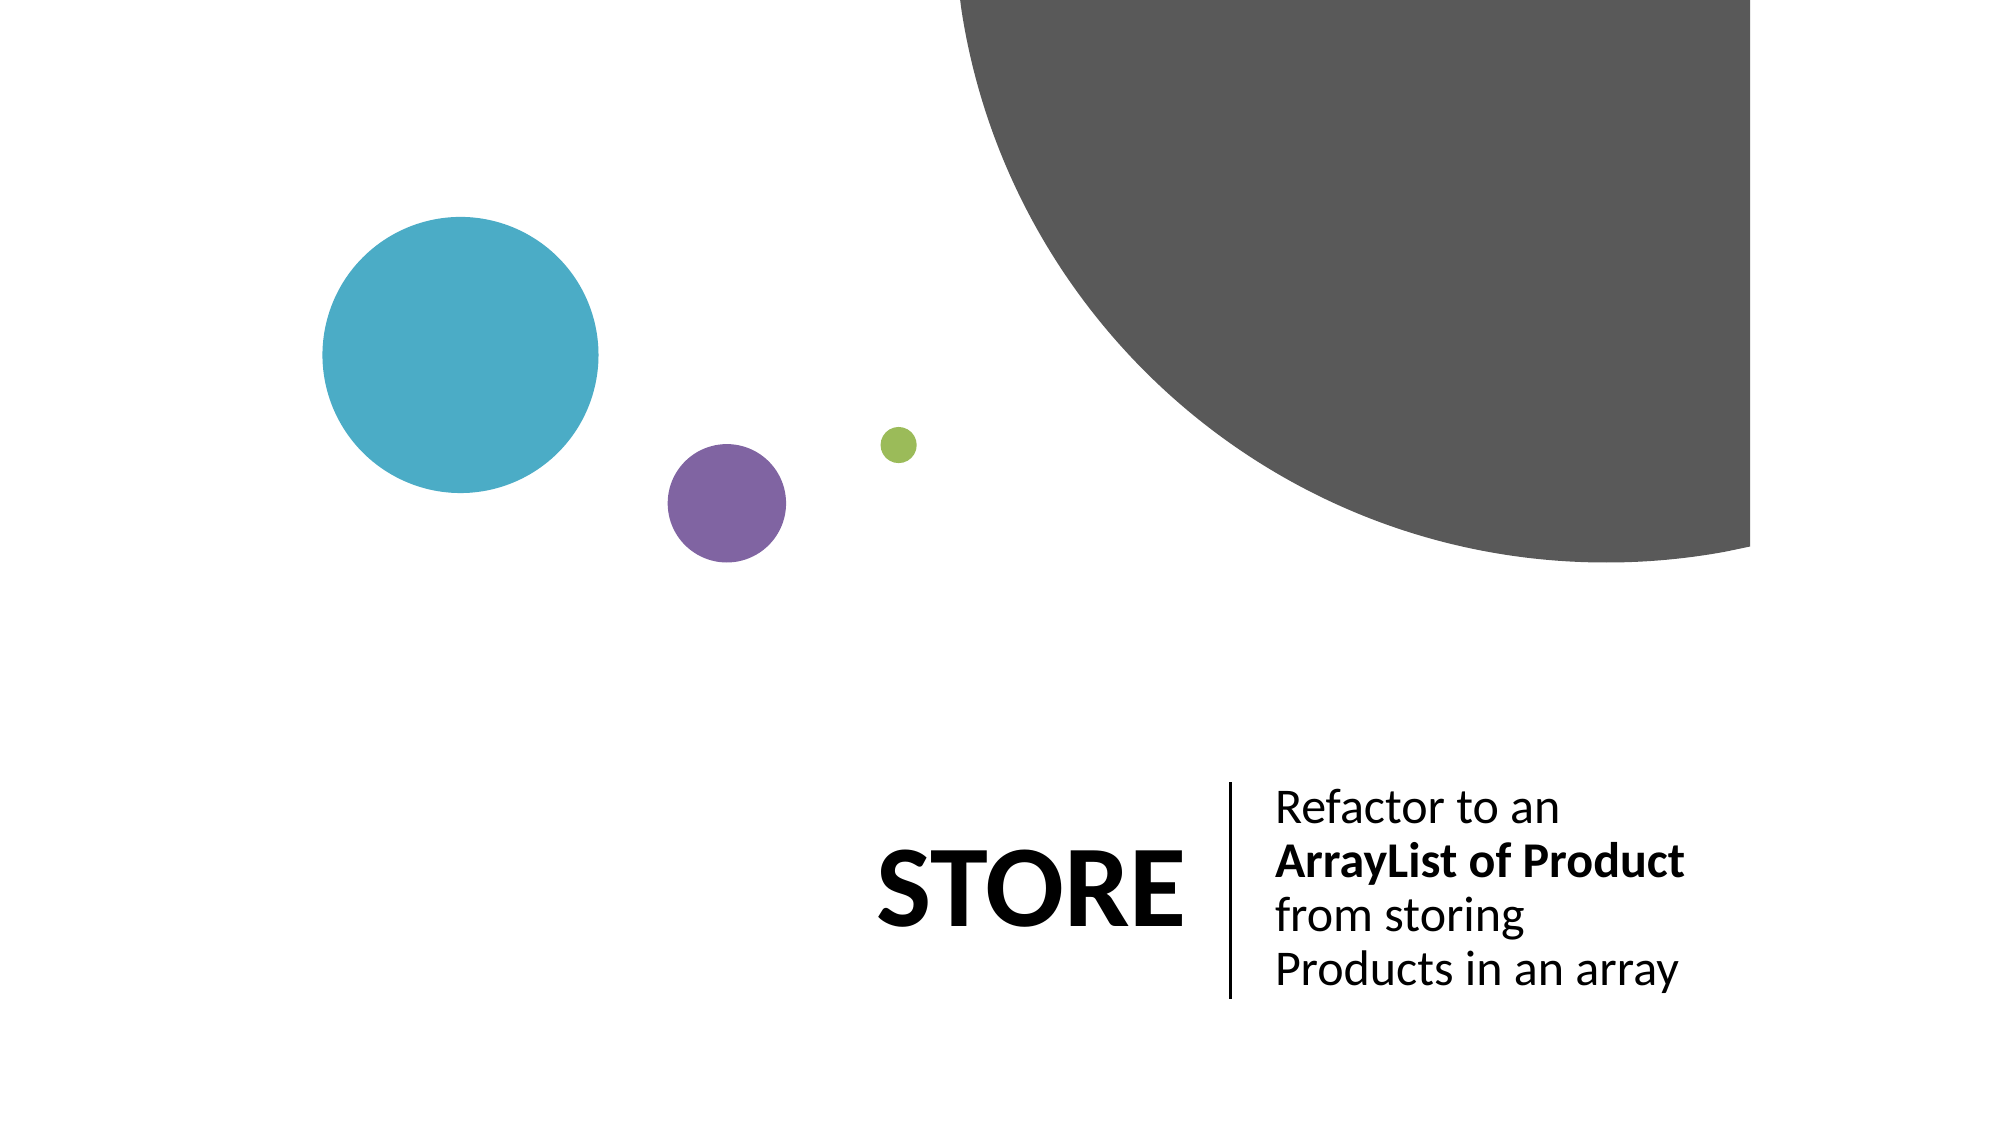

# Store
Refactor to an ArrayList of Product from storing Products in an array